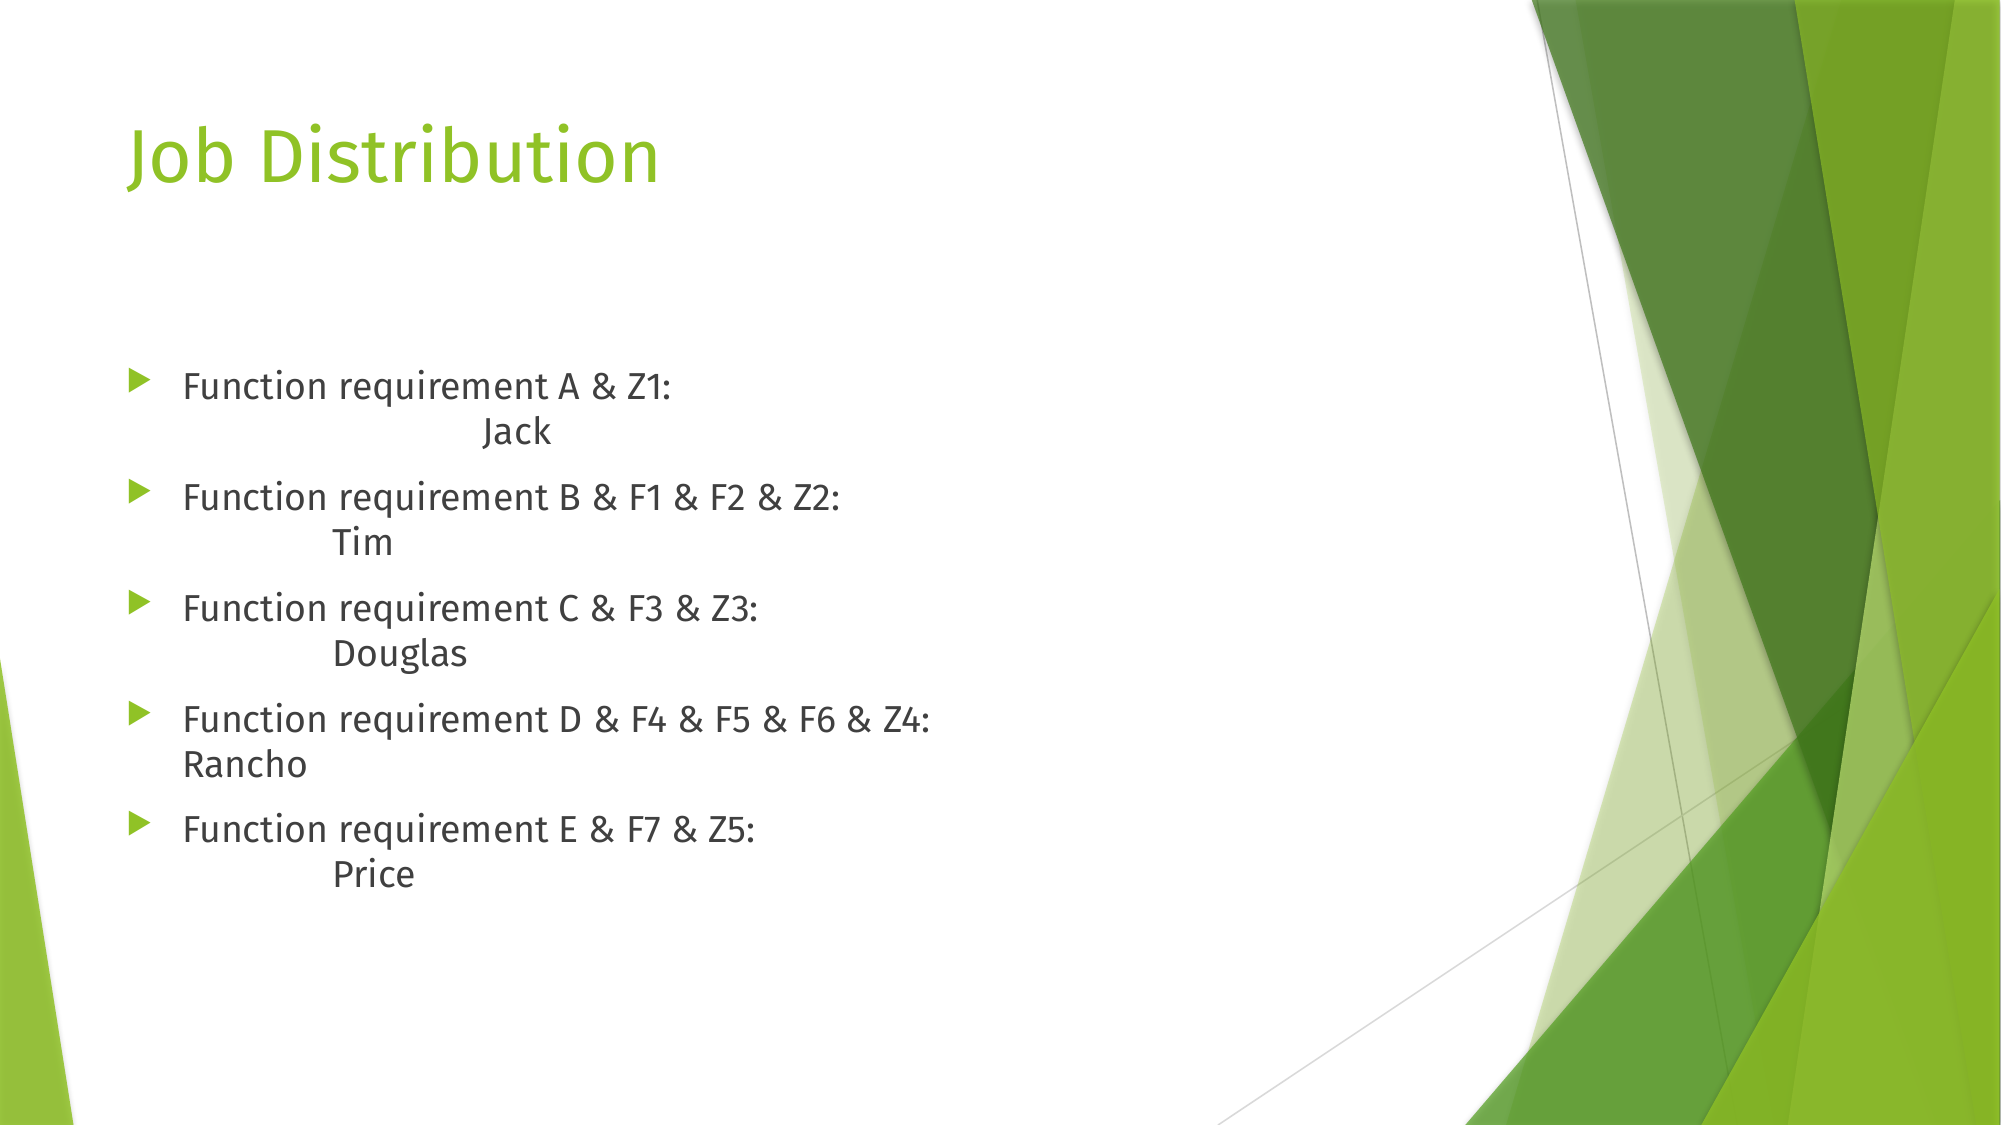

# Job Distribution
Function requirement A & Z1: 							Jack
Function requirement B & F1 & F2 & Z2: 					Tim
Function requirement C & F3 & Z3: 						Douglas
Function requirement D & F4 & F5 & F6 & Z4: 			Rancho
Function requirement E & F7 & Z5: 						Price